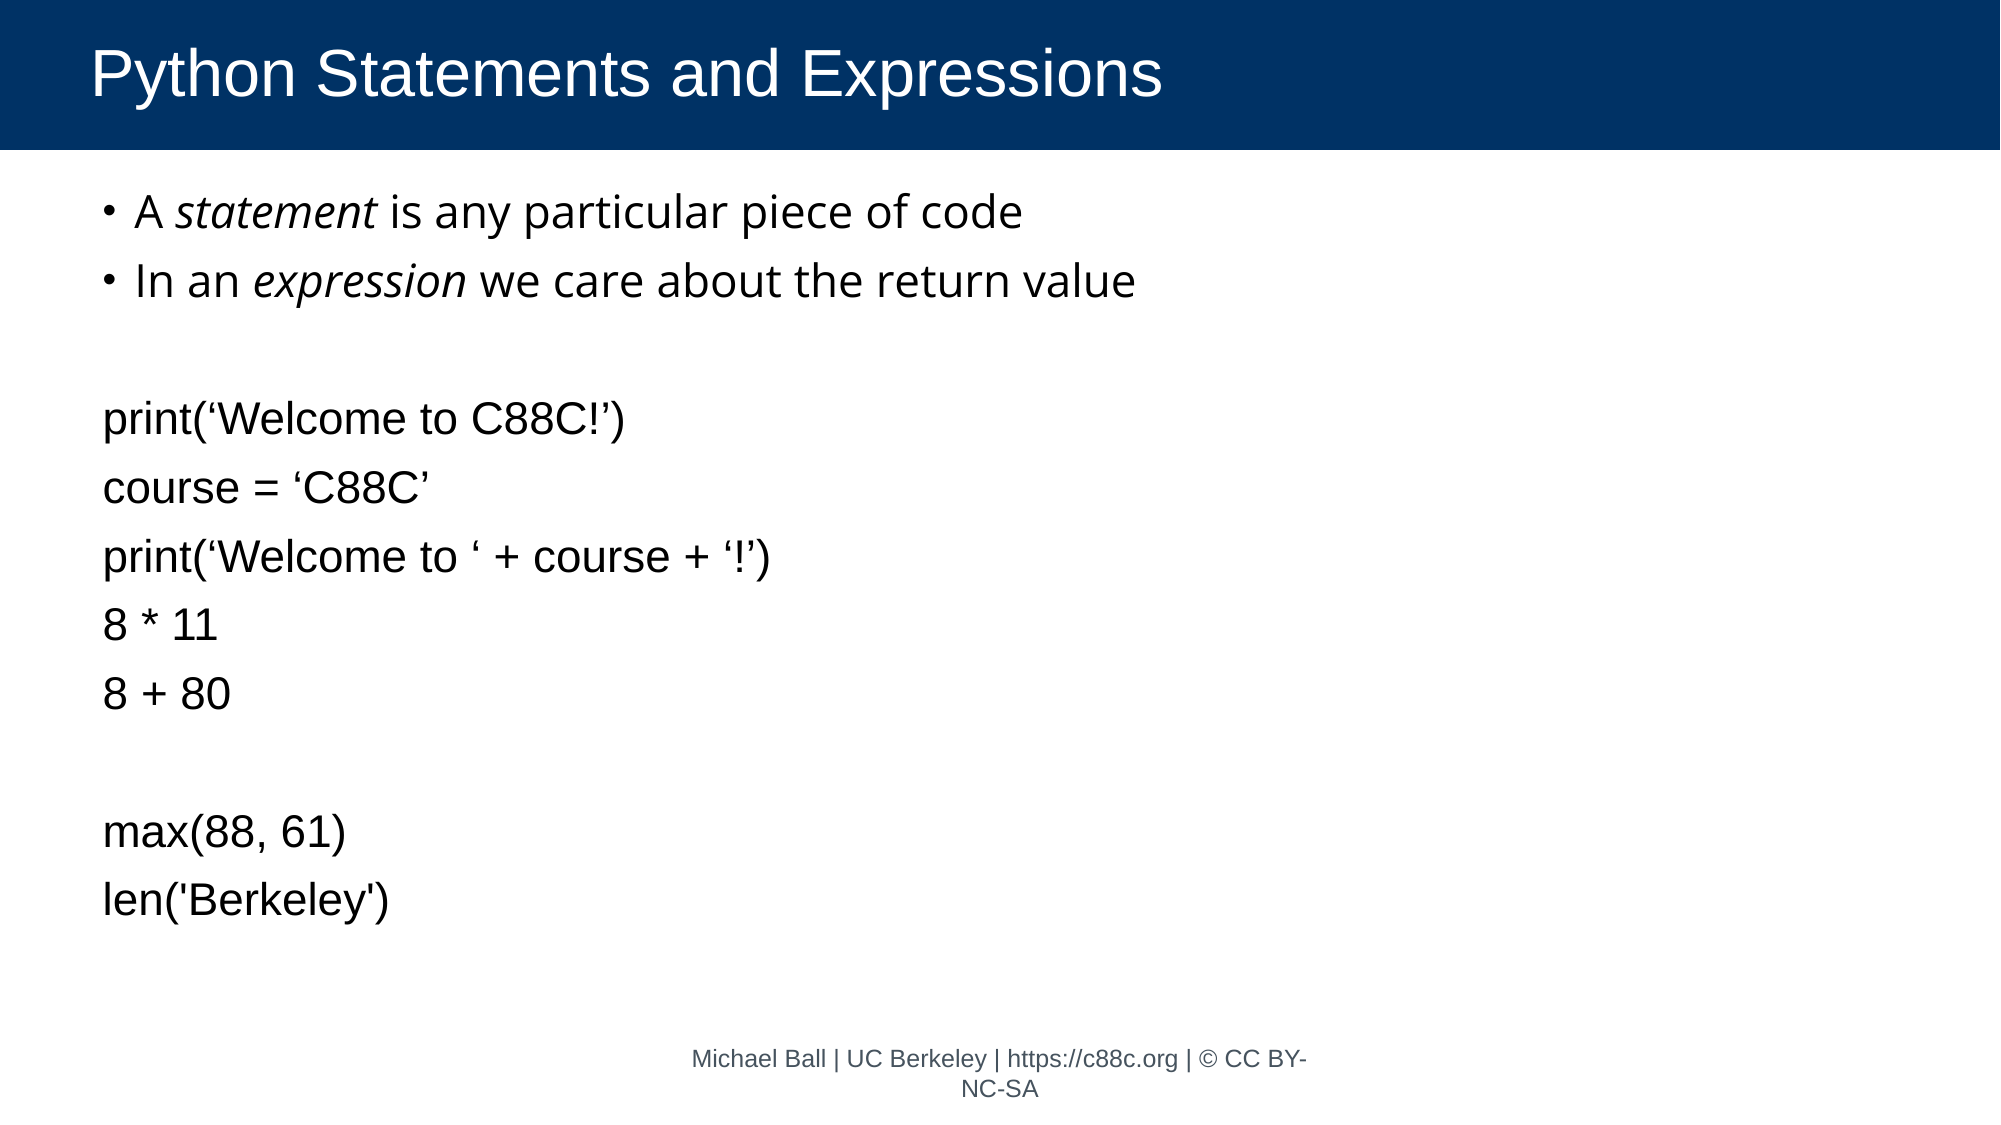

# Python Statements and Expressions
 A statement is any particular piece of code
 In an expression we care about the return value

print(‘Welcome to C88C!’)
course = ‘C88C’
print(‘Welcome to ‘ + course + ‘!’)
8 * 11
8 + 80

max(88, 61)
len('Berkeley')
Michael Ball | UC Berkeley | https://c88c.org | © CC BY-NC-SA